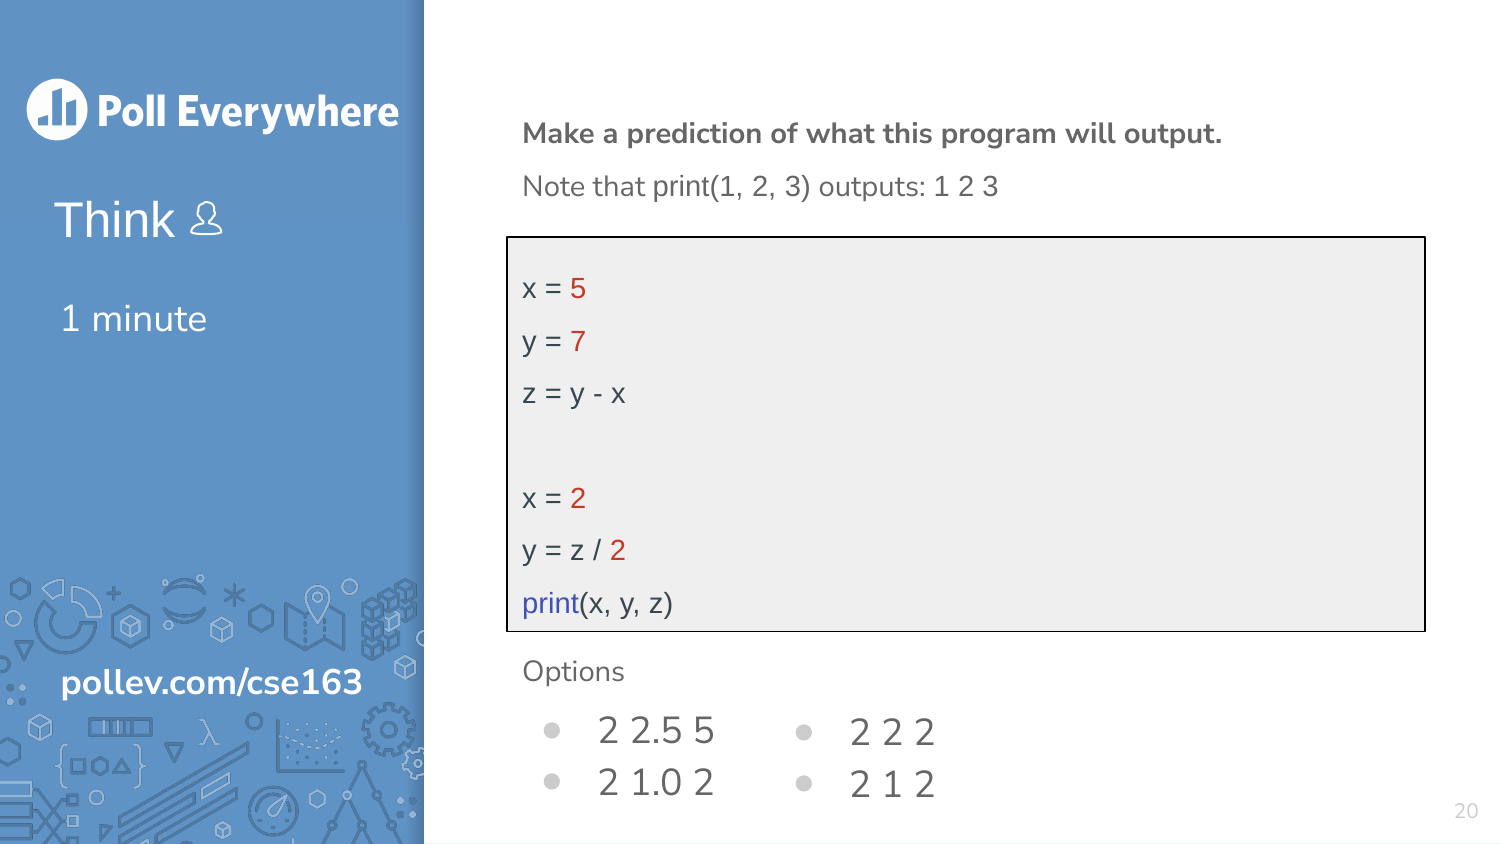

Make a prediction of what this program will output.
Note that print(1, 2, 3) outputs: 1 2 3

x = 5
y = 7
z = y - x

x = 2
y = z / 2
print(x, y, z)

# 1 minute
Options
2 2.5 5
2 1.0 2

2 2 2
2 1 2

20